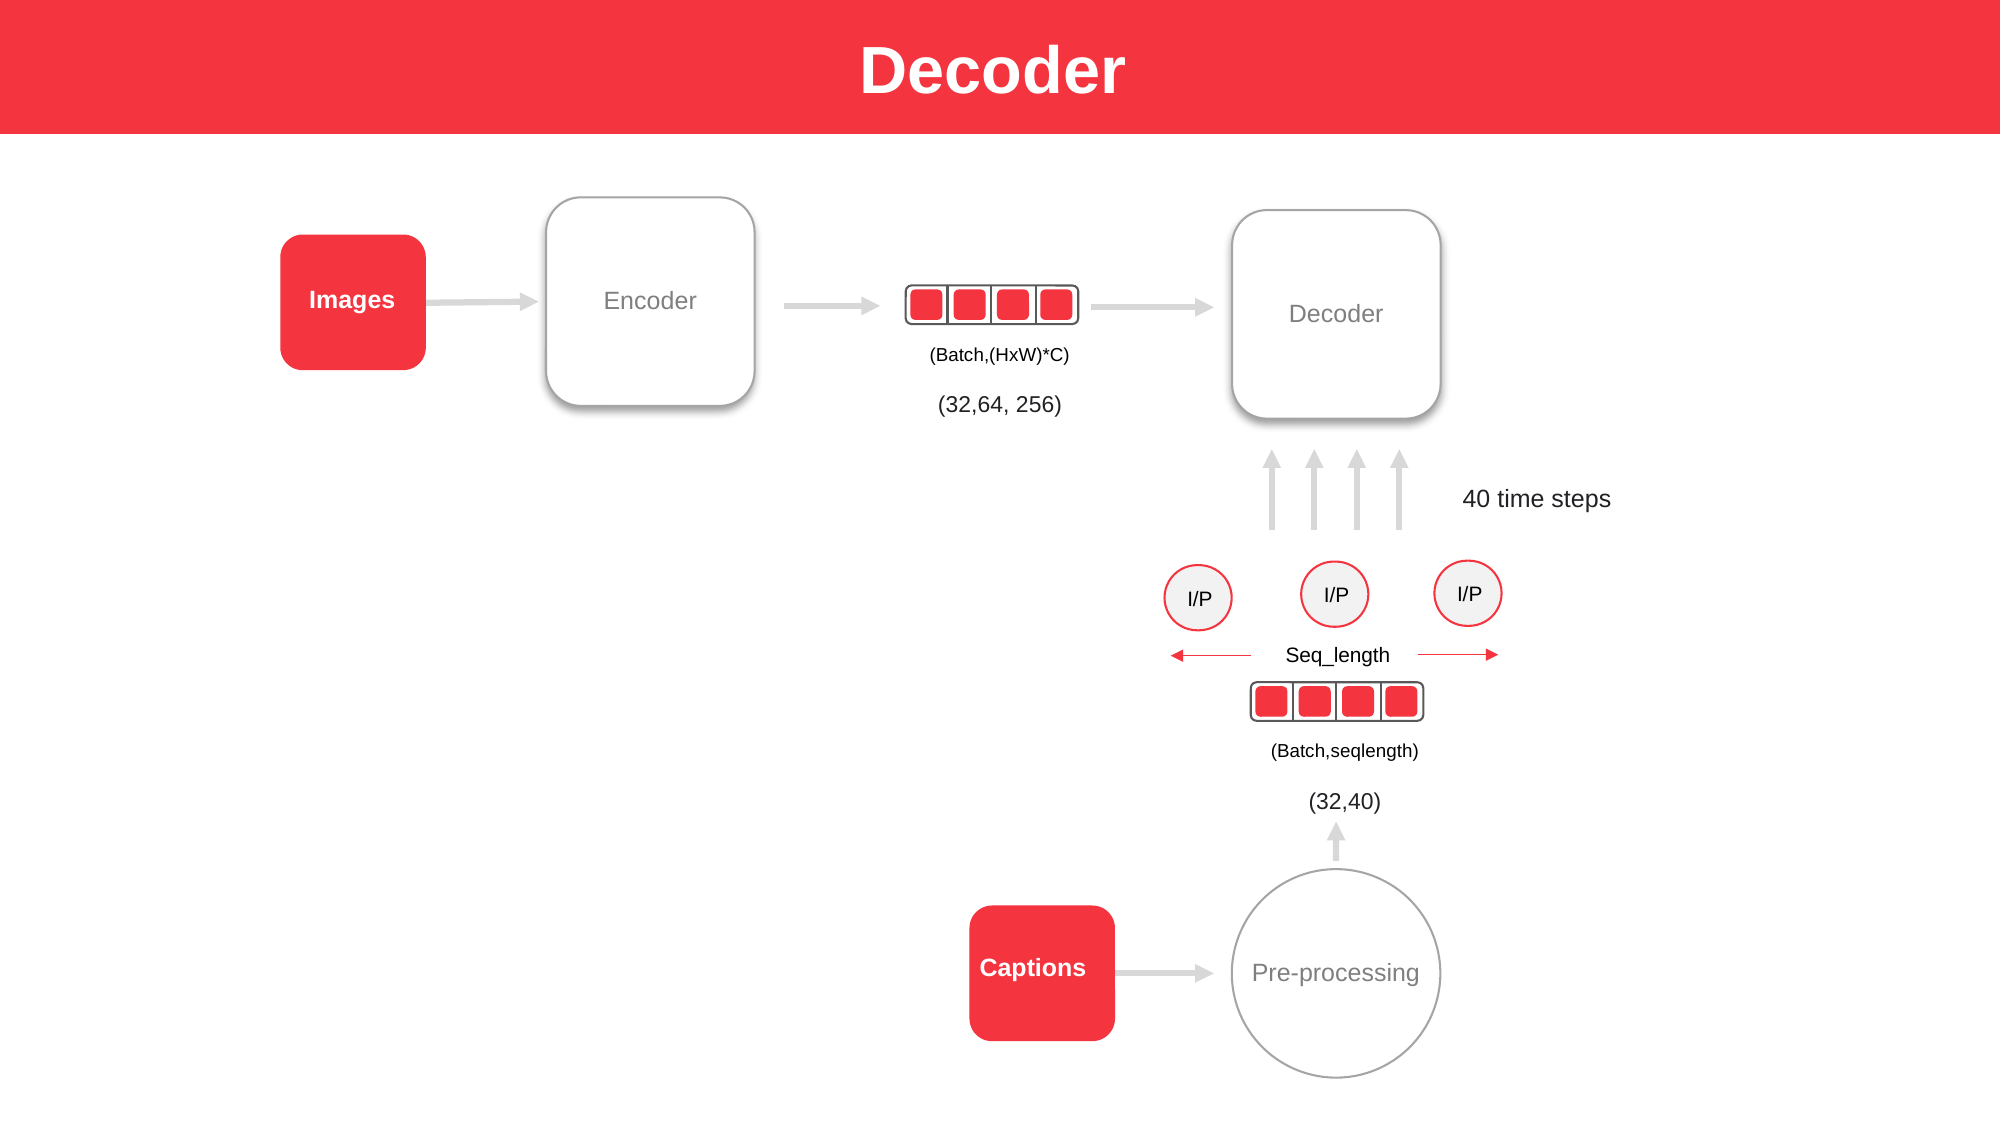

Decoder

Images
Encoder

(Batch,(HxW)*C)
(32,64, 256)

Decoder
40 time steps

I/P
I/P
I/P
Seq_length

(Batch,seqlength)
(32,40)

Captions
Pre-processing